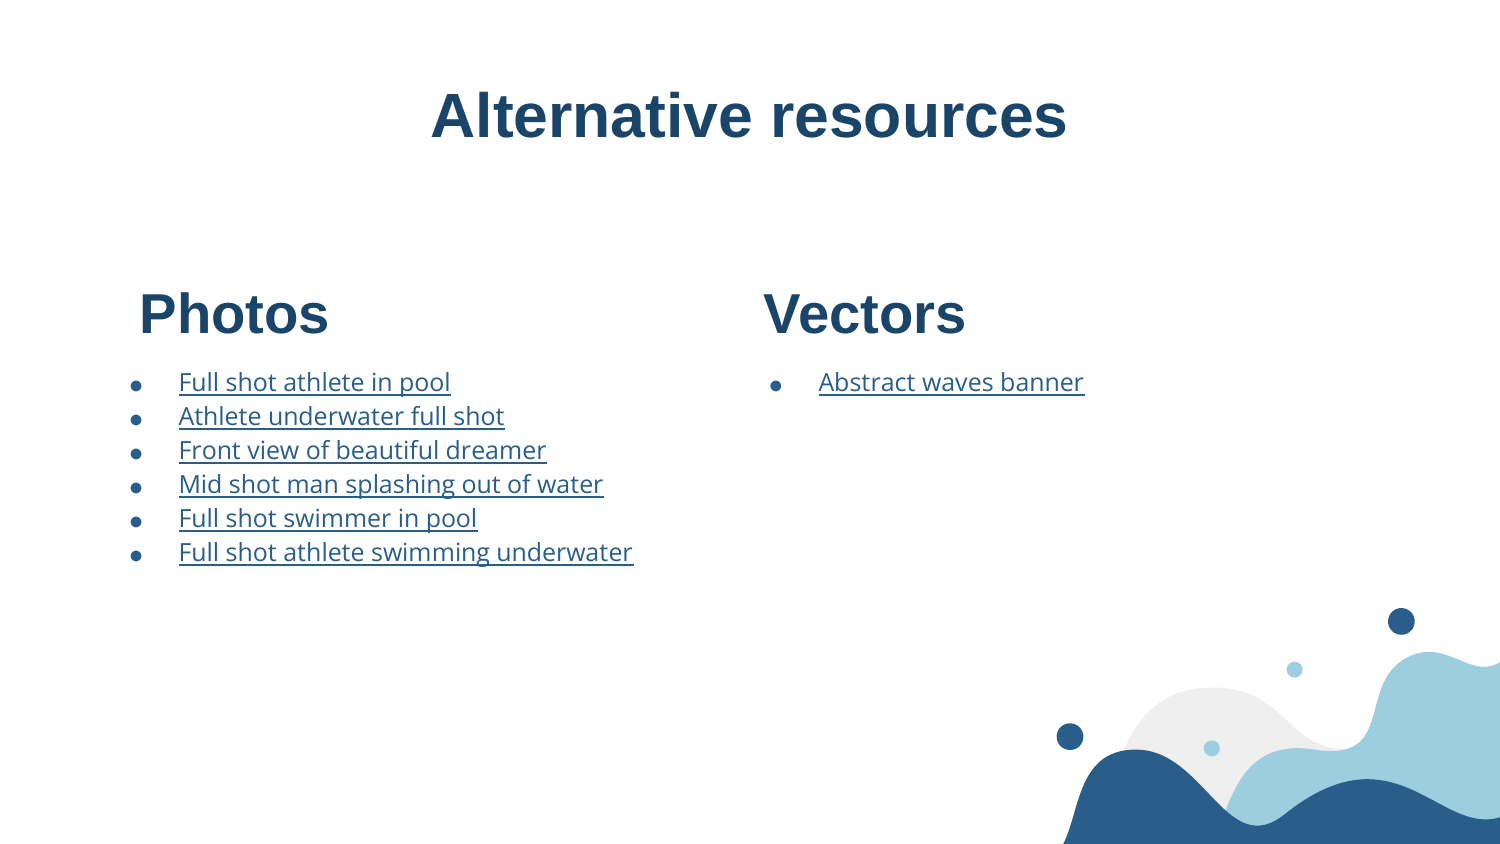

# Alternative resources
Photos
Vectors
Full shot athlete in pool
Athlete underwater full shot
Front view of beautiful dreamer
Mid shot man splashing out of water
Full shot swimmer in pool
Full shot athlete swimming underwater
Abstract waves banner